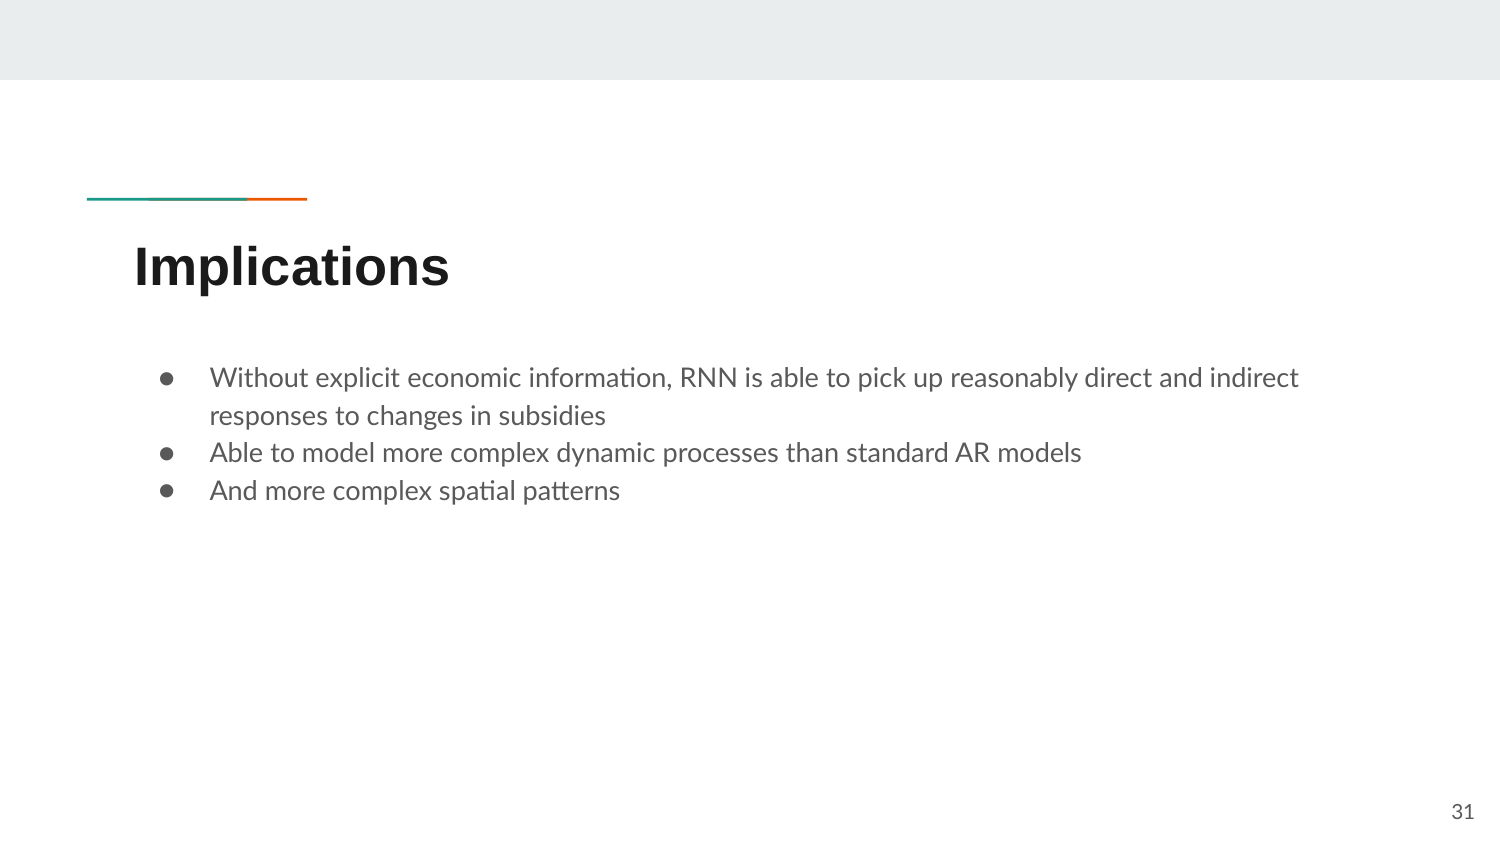

# Implications
Without explicit economic information, RNN is able to pick up reasonably direct and indirect responses to changes in subsidies
Able to model more complex dynamic processes than standard AR models
And more complex spatial patterns

31